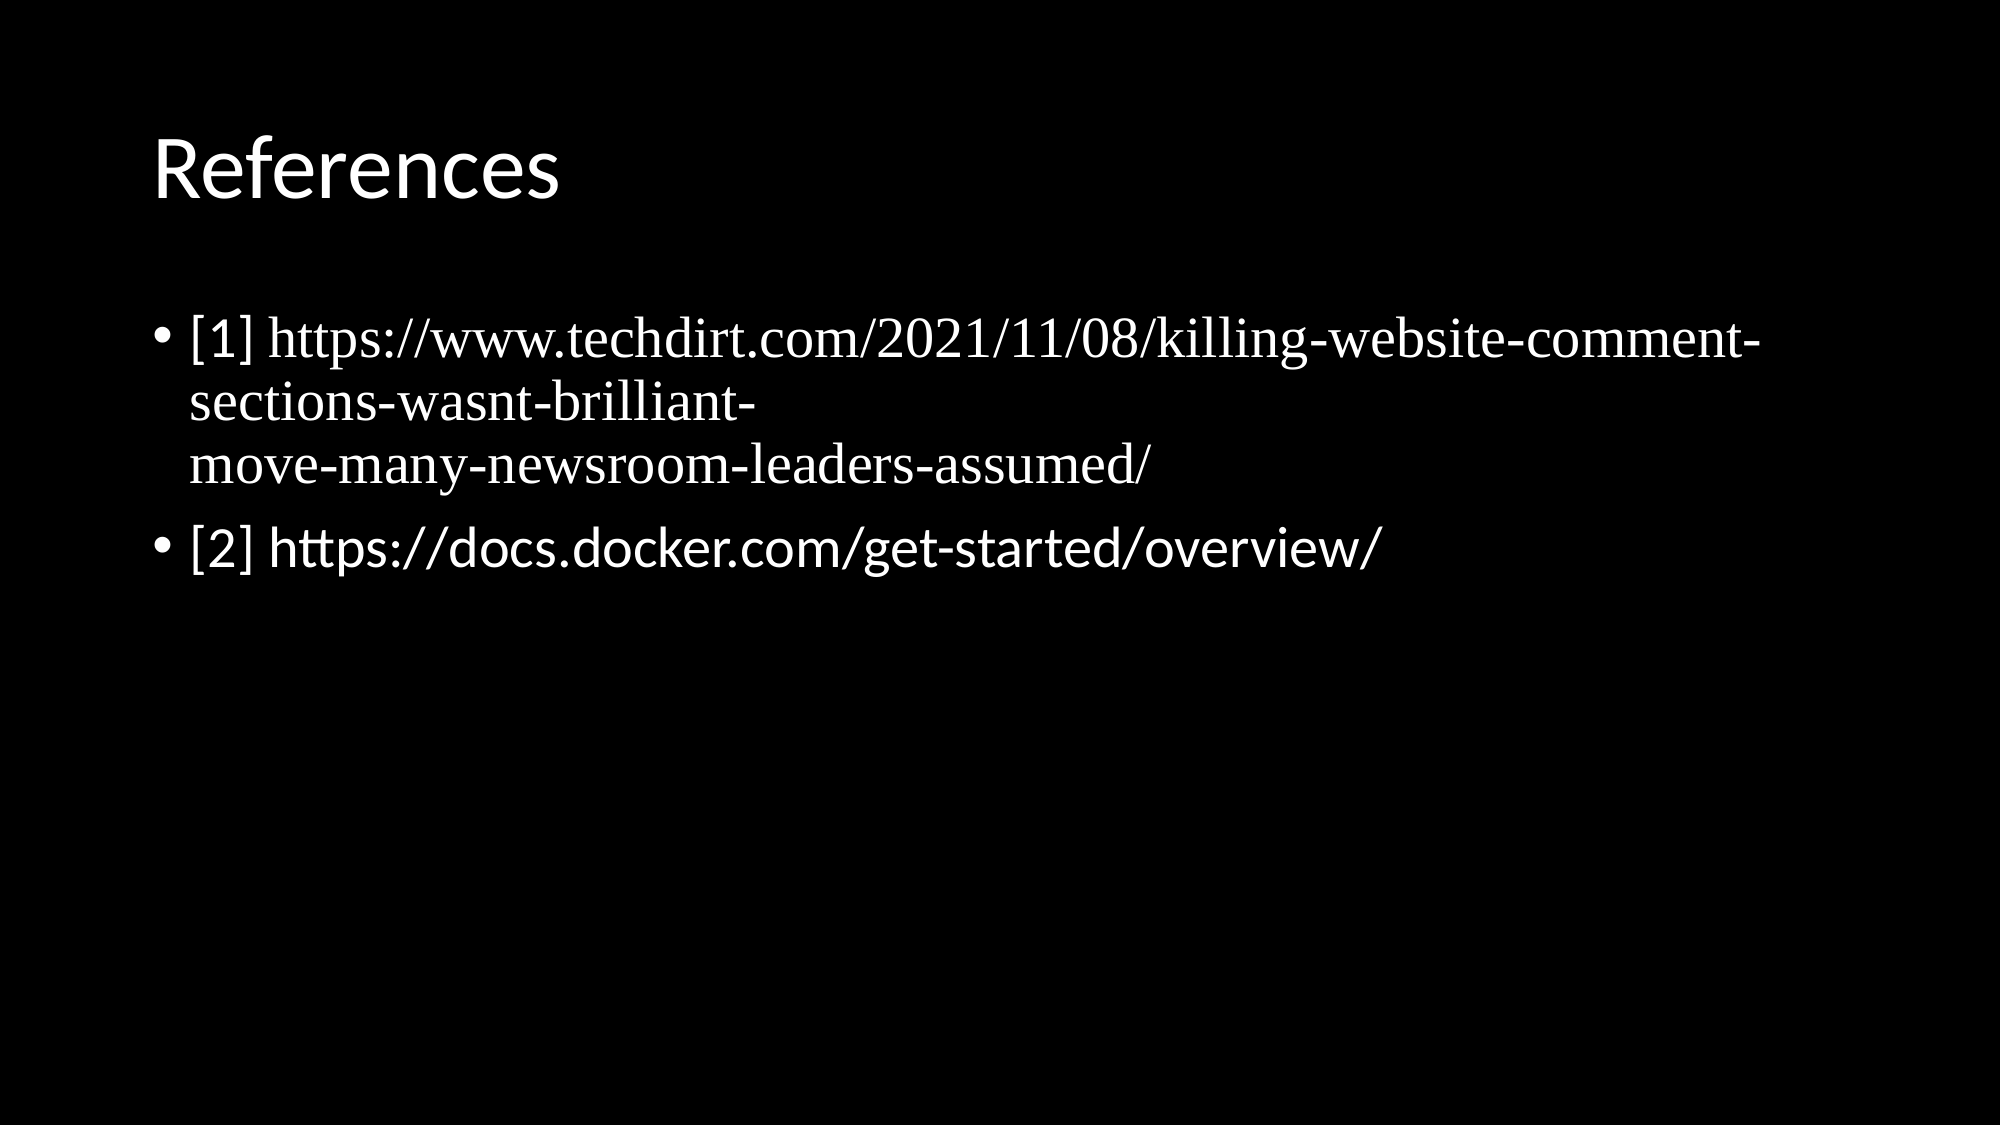

# References
[1] https://www.techdirt.com/2021/11/08/killing-website-comment-sections-wasnt-brilliant-
move-many-newsroom-leaders-assumed/
[2] https://docs.docker.com/get-started/overview/